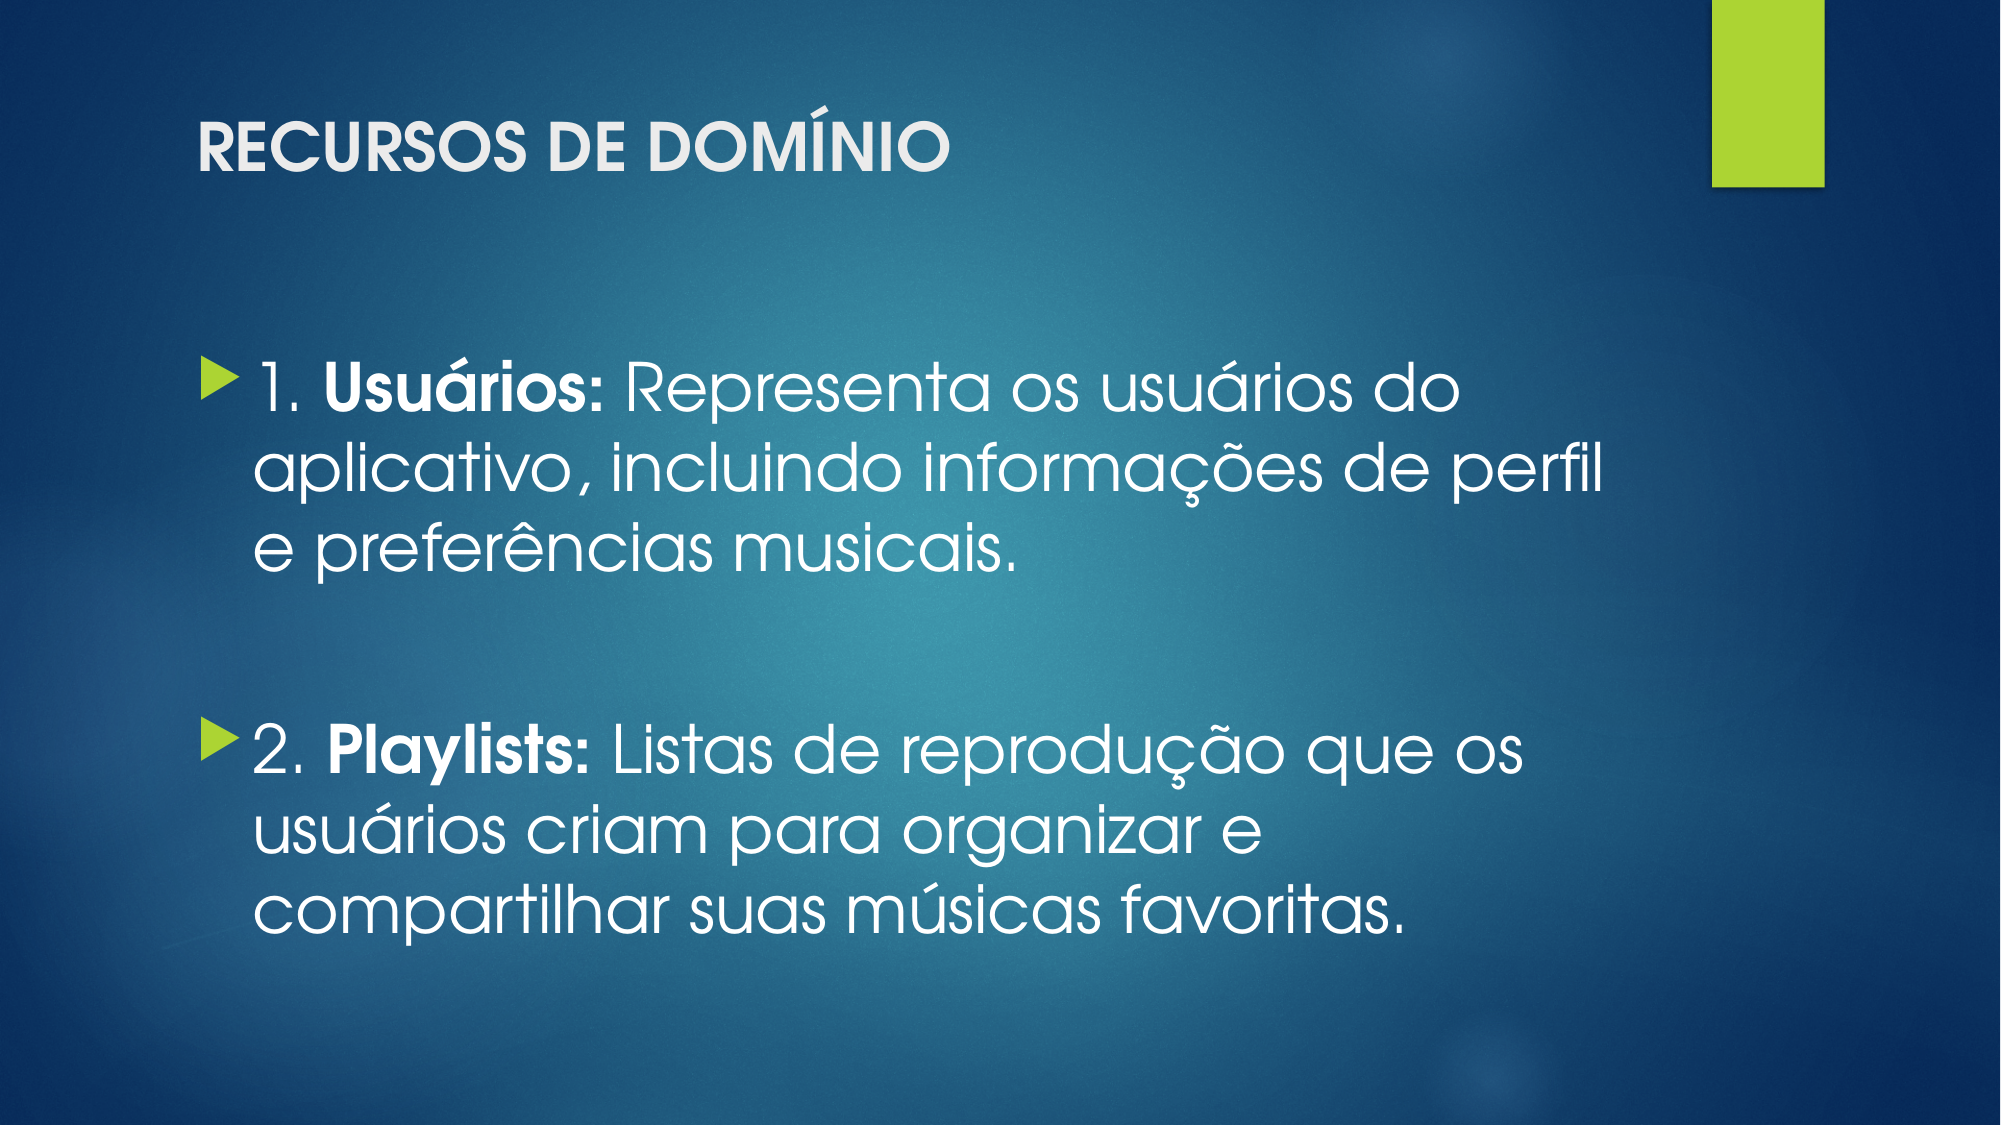

# RECURSOS DE DOMÍNIO
1. Usuários: Representa os usuários do aplicativo, incluindo informações de perfil e preferências musicais.

2. Playlists: Listas de reprodução que os usuários criam para organizar e compartilhar suas músicas favoritas.